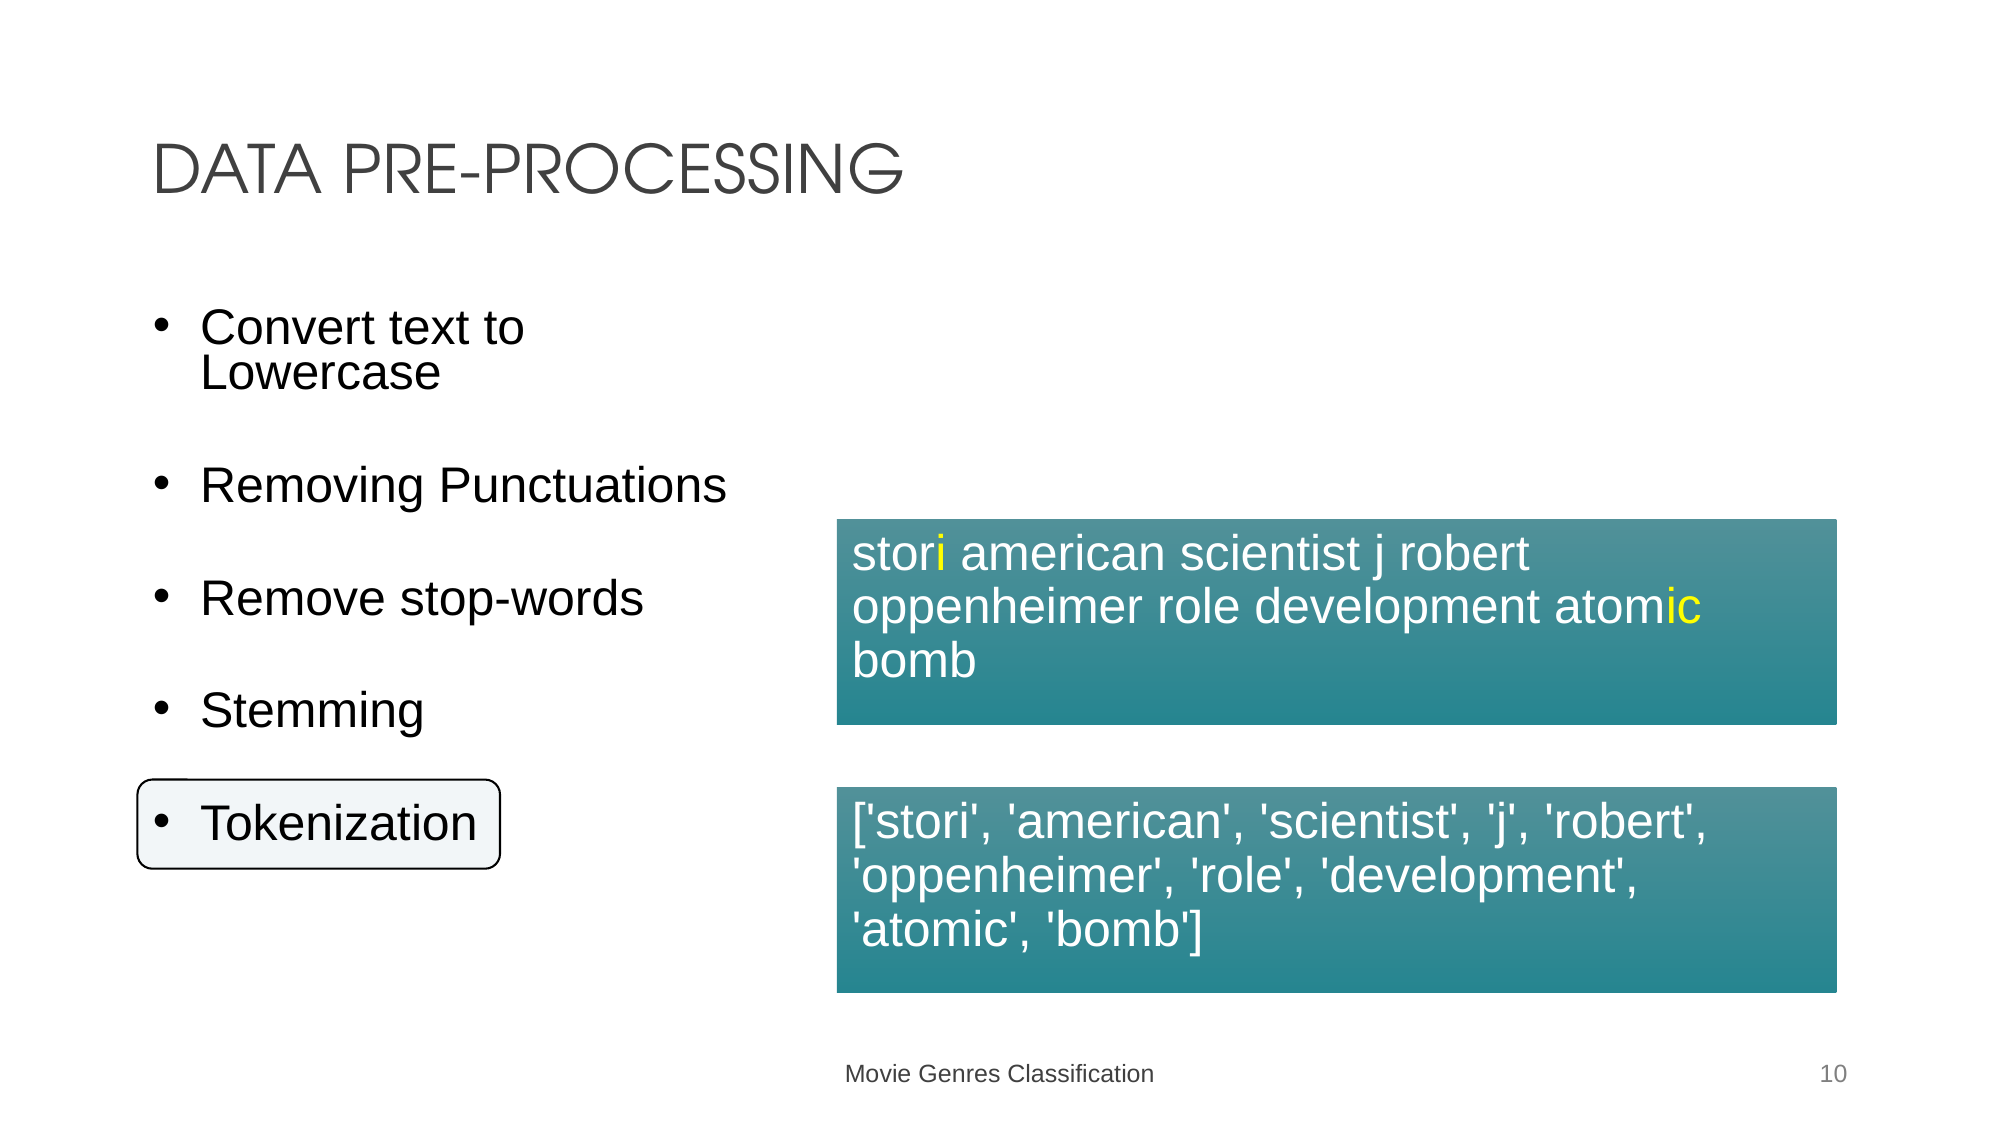

# Data Pre-processing
Convert text to Lowercase
Removing Punctuations
Remove stop-words
Stemming
Tokenization
stori american scientist j robert oppenheimer role development atomic bomb

['stori', 'american', 'scientist', 'j', 'robert', 'oppenheimer', 'role', 'development', 'atomic', 'bomb']
Movie Genres Classification
10